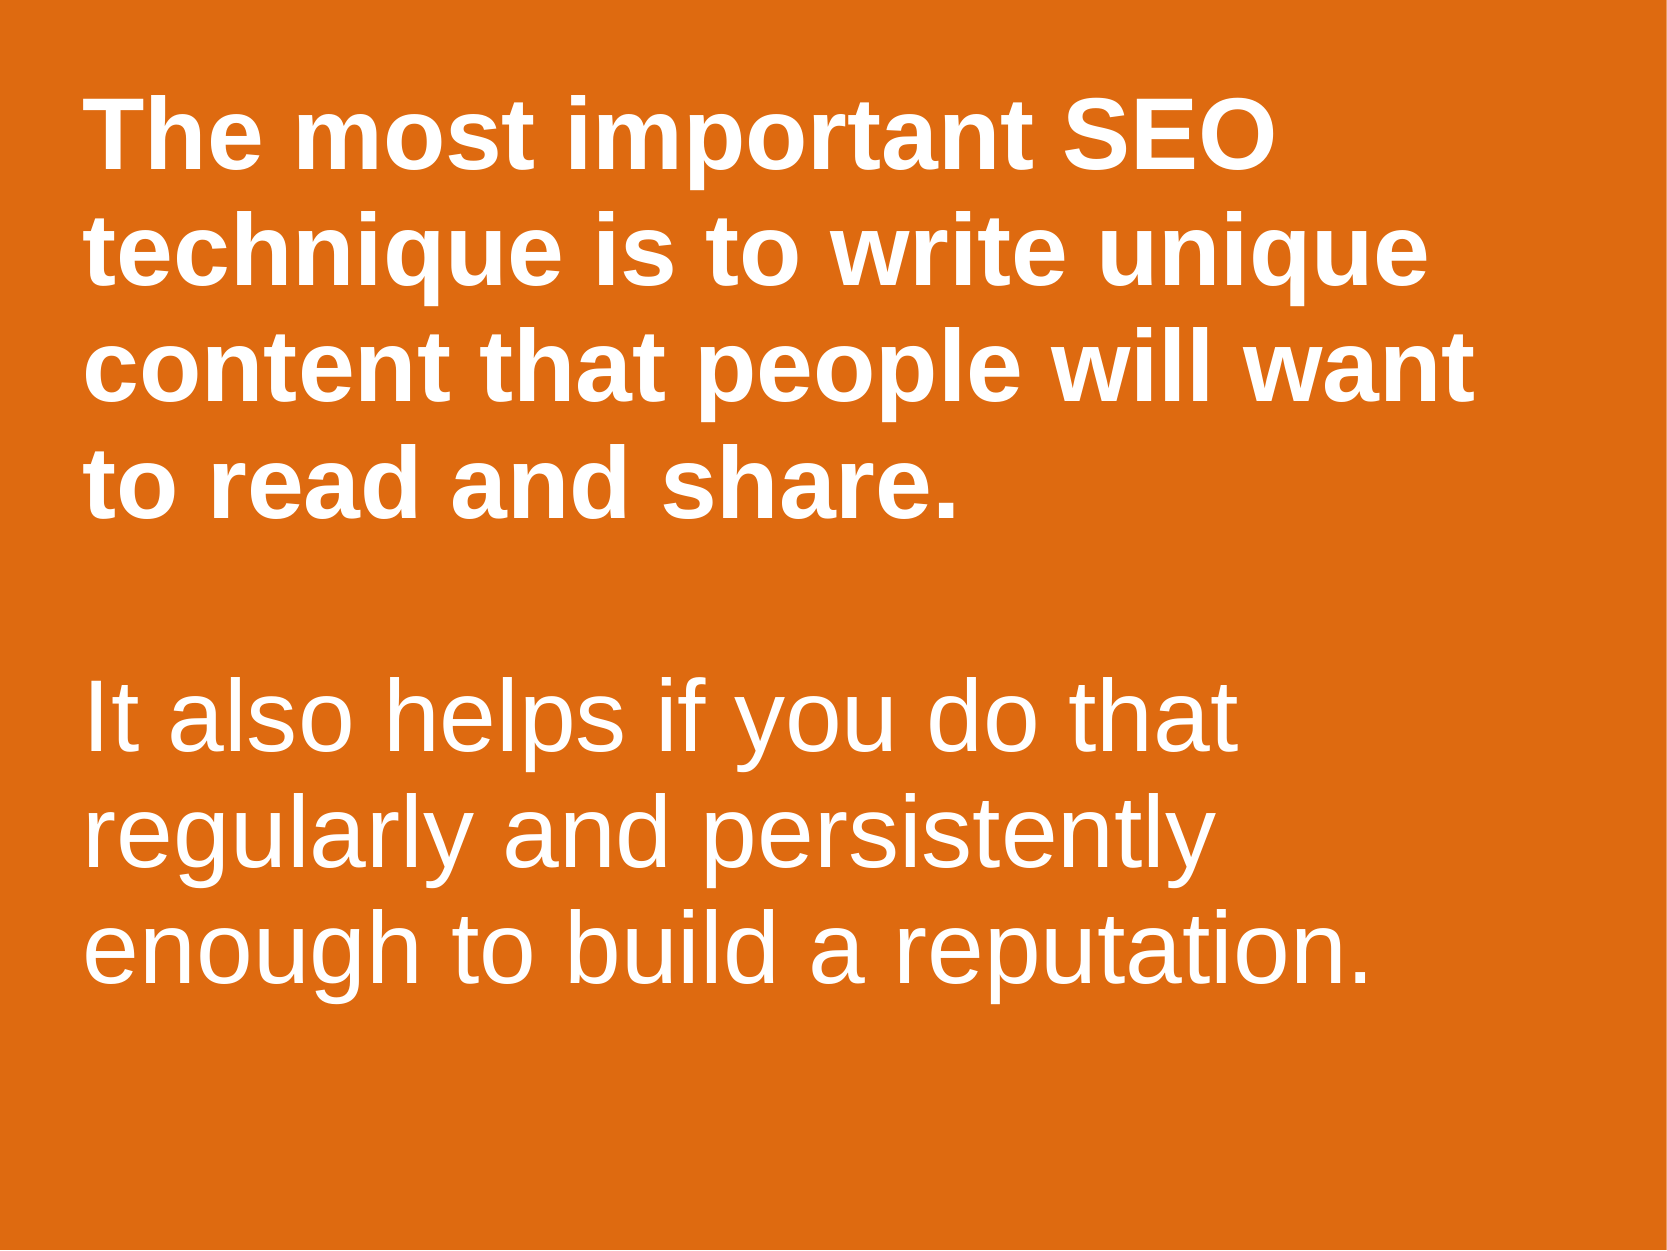

The most important SEO technique is to write unique content that people will want to read and share.

It also helps if you do that regularly and persistently enough to build a reputation.